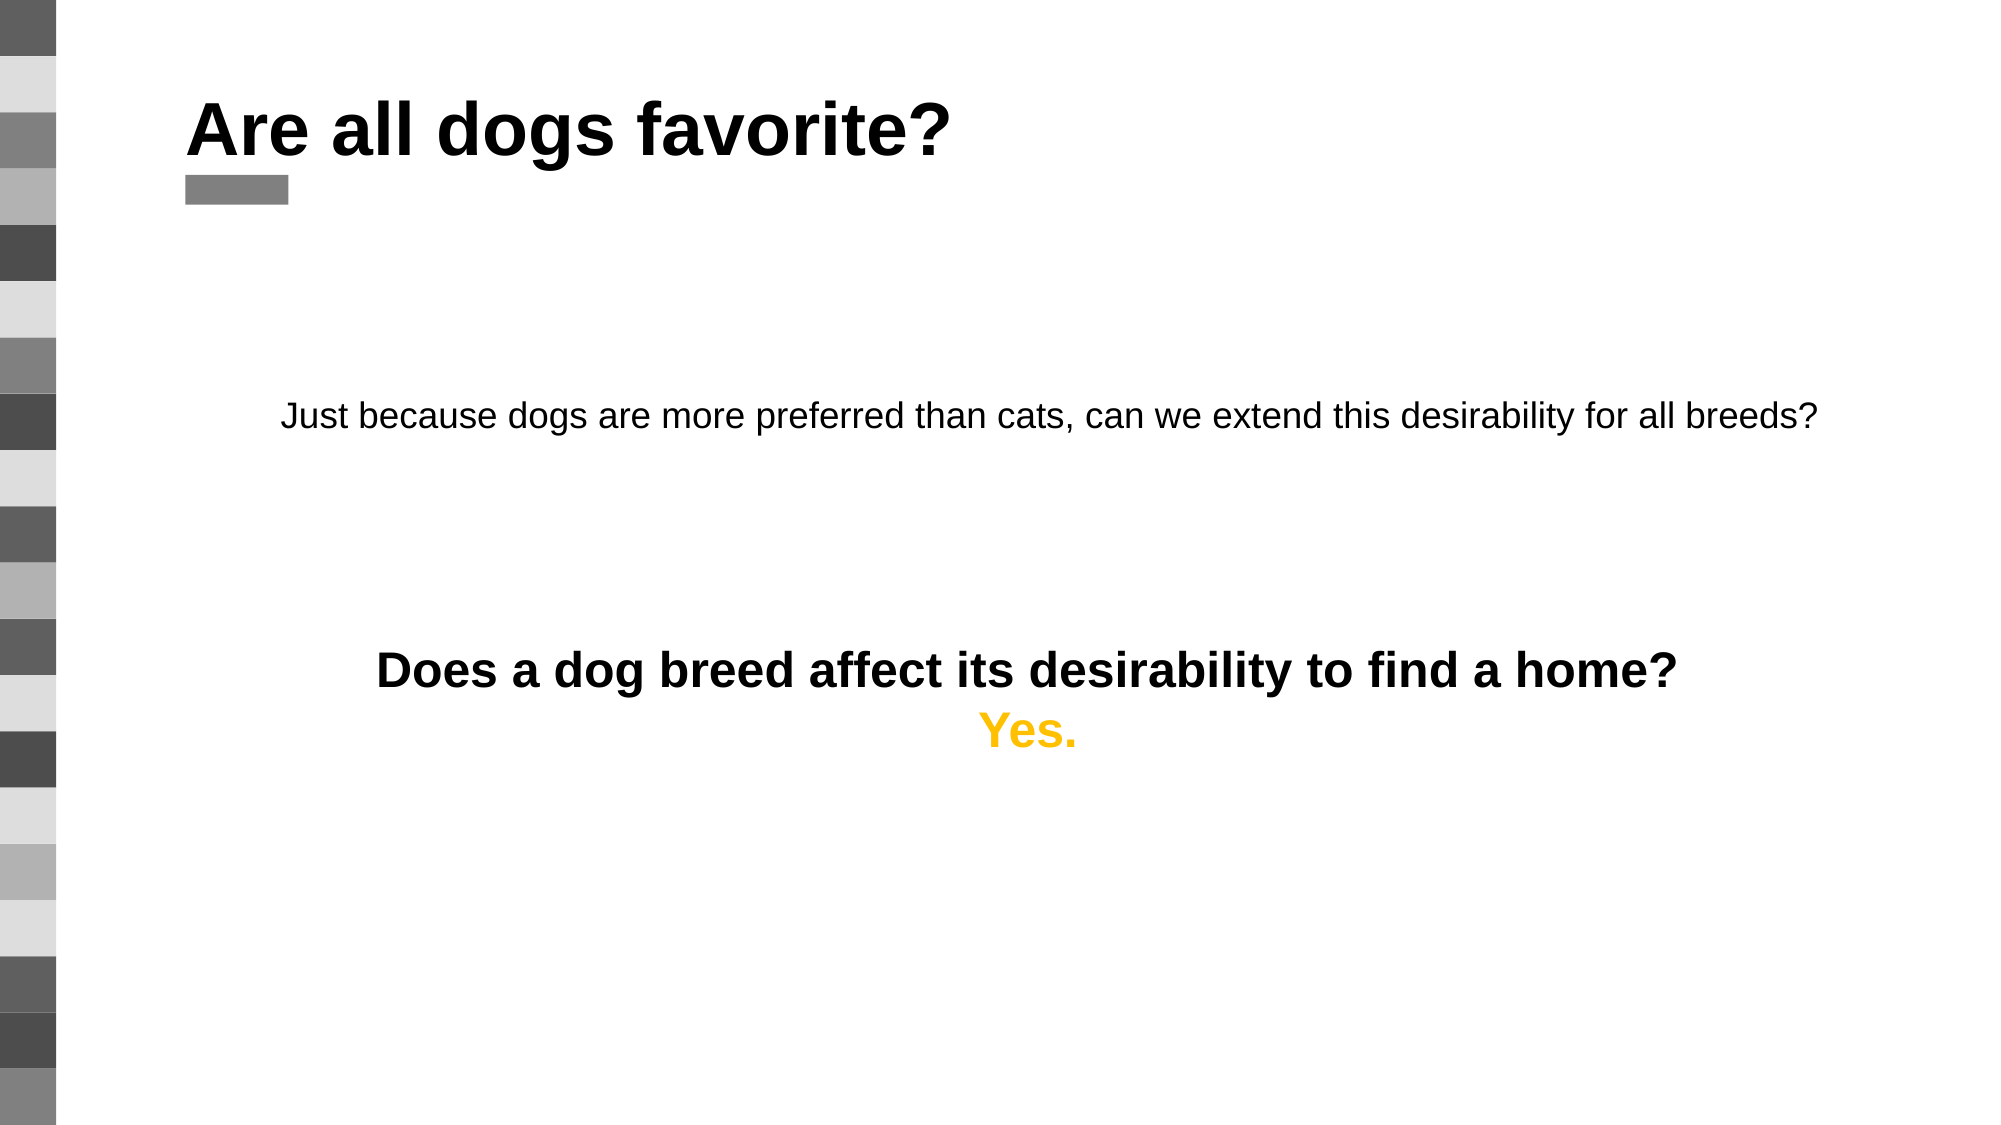

# Are all dogs favorite?
Just because dogs are more preferred than cats, can we extend this desirability for all breeds?
Does a dog breed affect its desirability to find a home?
Yes.